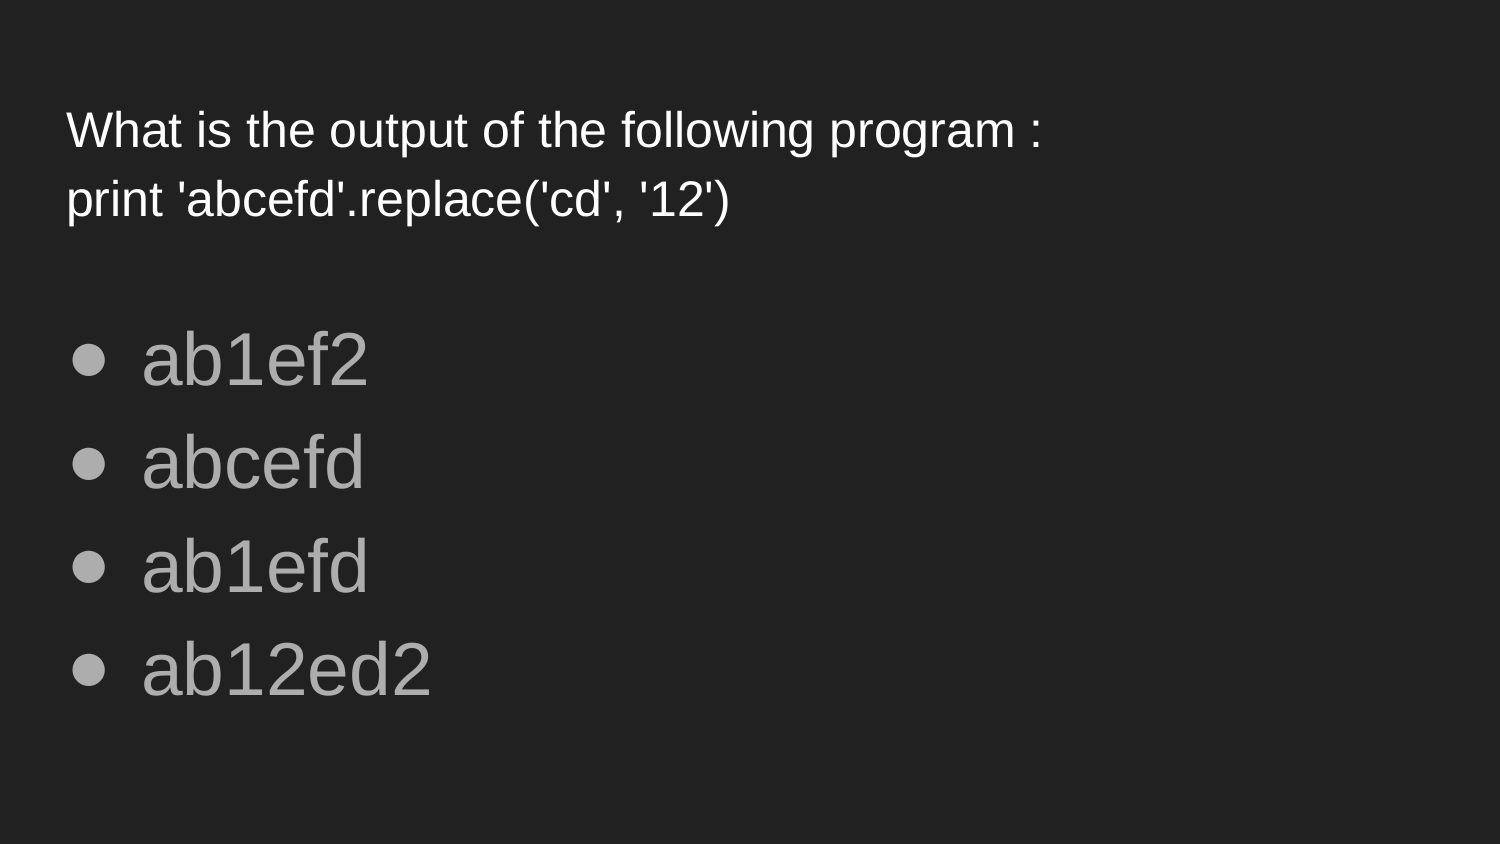

# What is the output of the following program :
print 'abcefd'.replace('cd', '12')

ab1ef2
abcefd
ab1efd
ab12ed2